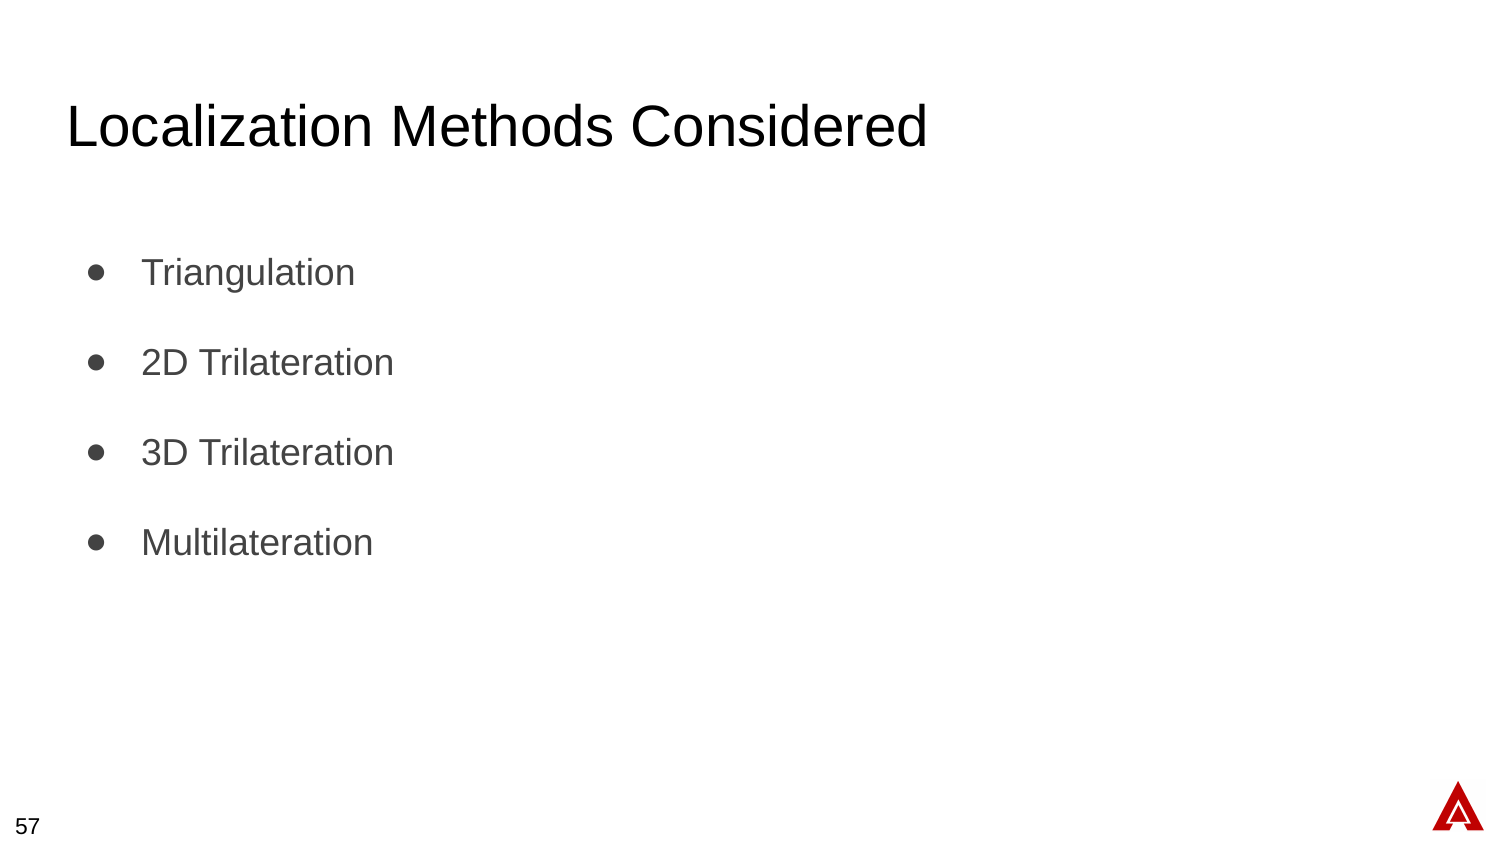

# Localization Methods Considered
Triangulation
2D Trilateration
3D Trilateration
Multilateration

57